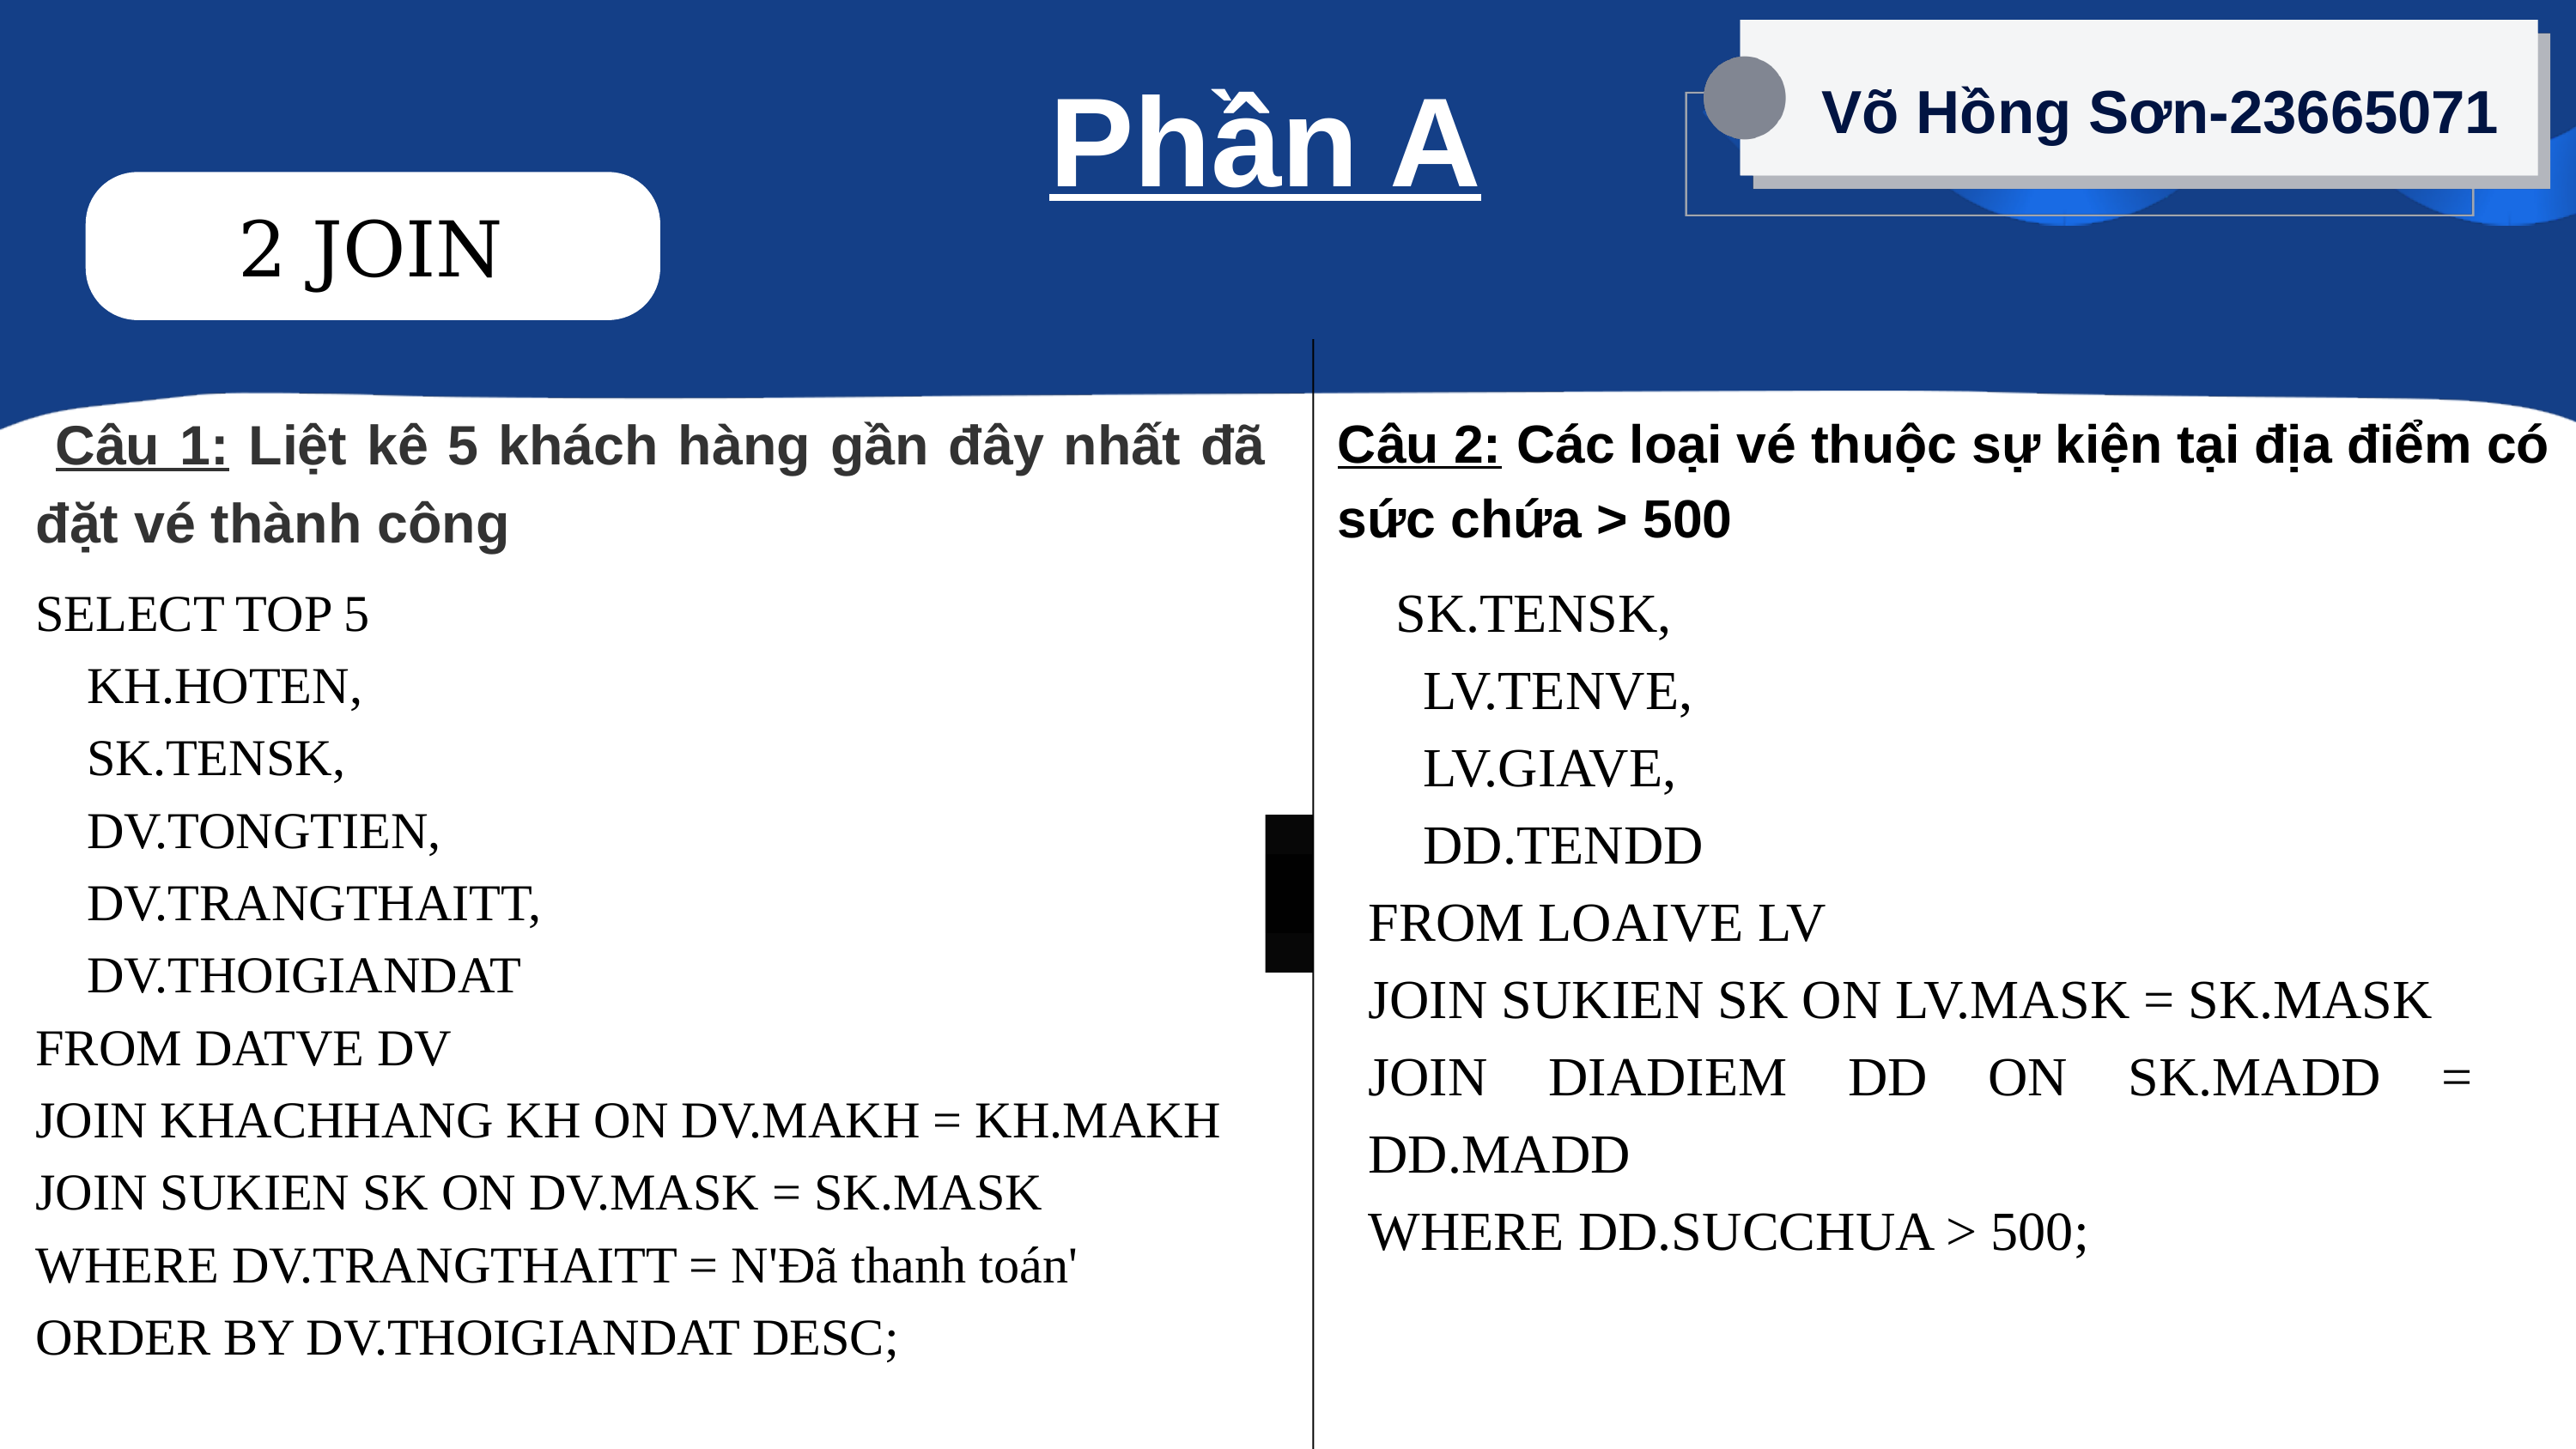

Phần A

Võ Hồng Sơn-23665071

  2 JOIN

 Câu 1: Liệt kê 5 khách hàng gần đây nhất đã đặt vé thành công

Câu 2: Các loại vé thuộc sự kiện tại địa điểm có sức chứa > 500

  SK.TENSK,
    LV.TENVE,
    LV.GIAVE,
    DD.TENDD
FROM LOAIVE LV
JOIN SUKIEN SK ON LV.MASK = SK.MASK
JOIN DIADIEM DD ON SK.MADD = DD.MADD
WHERE DD.SUCCHUA > 500;

SELECT TOP 5
    KH.HOTEN,
    SK.TENSK,
    DV.TONGTIEN,
    DV.TRANGTHAITT,
    DV.THOIGIANDAT
FROM DATVE DV
JOIN KHACHHANG KH ON DV.MAKH = KH.MAKH
JOIN SUKIEN SK ON DV.MASK = SK.MASK
WHERE DV.TRANGTHAITT = N'Đã thanh toán'
ORDER BY DV.THOIGIANDAT DESC;